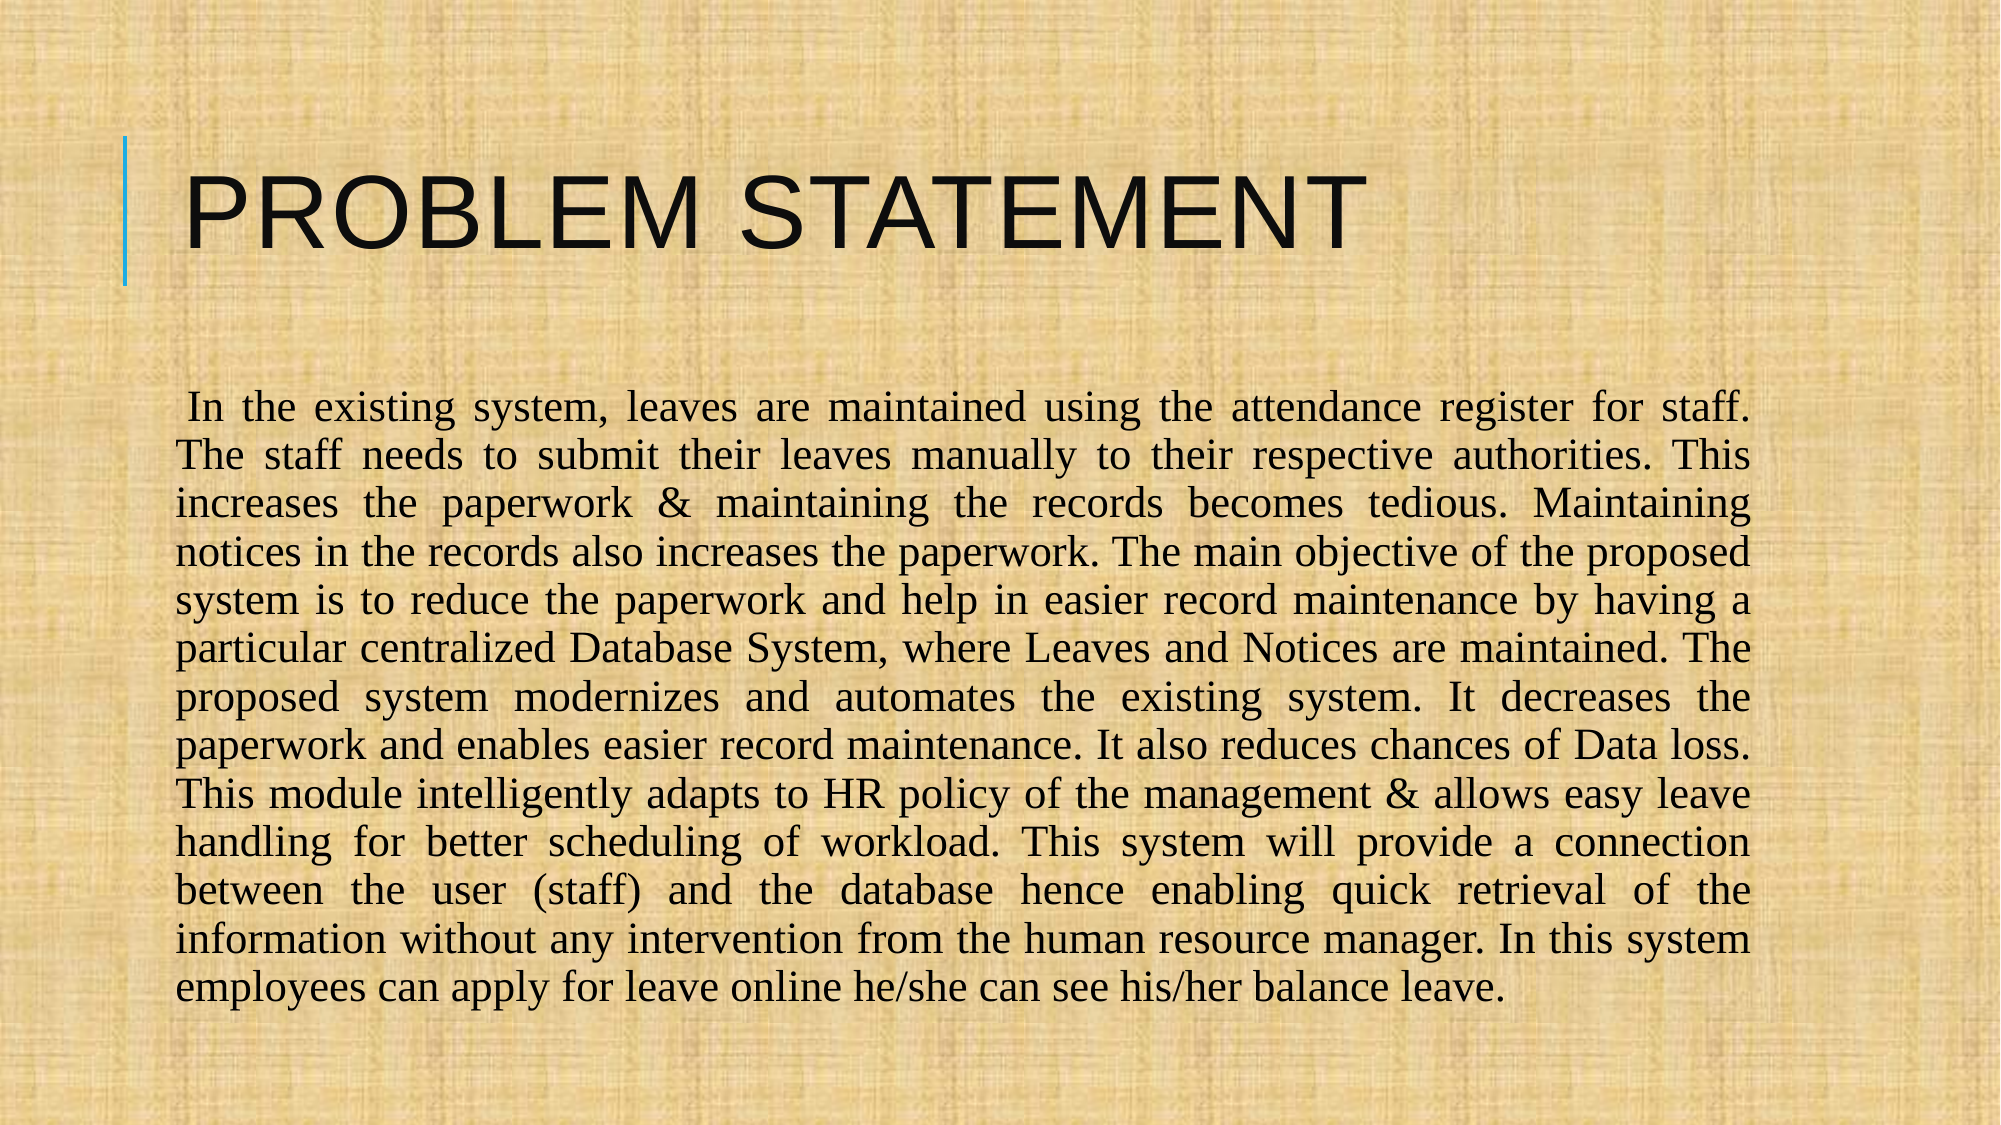

# PROBLEM STATEMENT
 In the existing system, leaves are maintained using the attendance register for staff. The staff needs to submit their leaves manually to their respective authorities. This increases the paperwork & maintaining the records becomes tedious. Maintaining notices in the records also increases the paperwork. The main objective of the proposed system is to reduce the paperwork and help in easier record maintenance by having a particular centralized Database System, where Leaves and Notices are maintained. The proposed system modernizes and automates the existing system. It decreases the paperwork and enables easier record maintenance. It also reduces chances of Data loss. This module intelligently adapts to HR policy of the management & allows easy leave handling for better scheduling of workload. This system will provide a connection between the user (staff) and the database hence enabling quick retrieval of the information without any intervention from the human resource manager. In this system employees can apply for leave online he/she can see his/her balance leave.